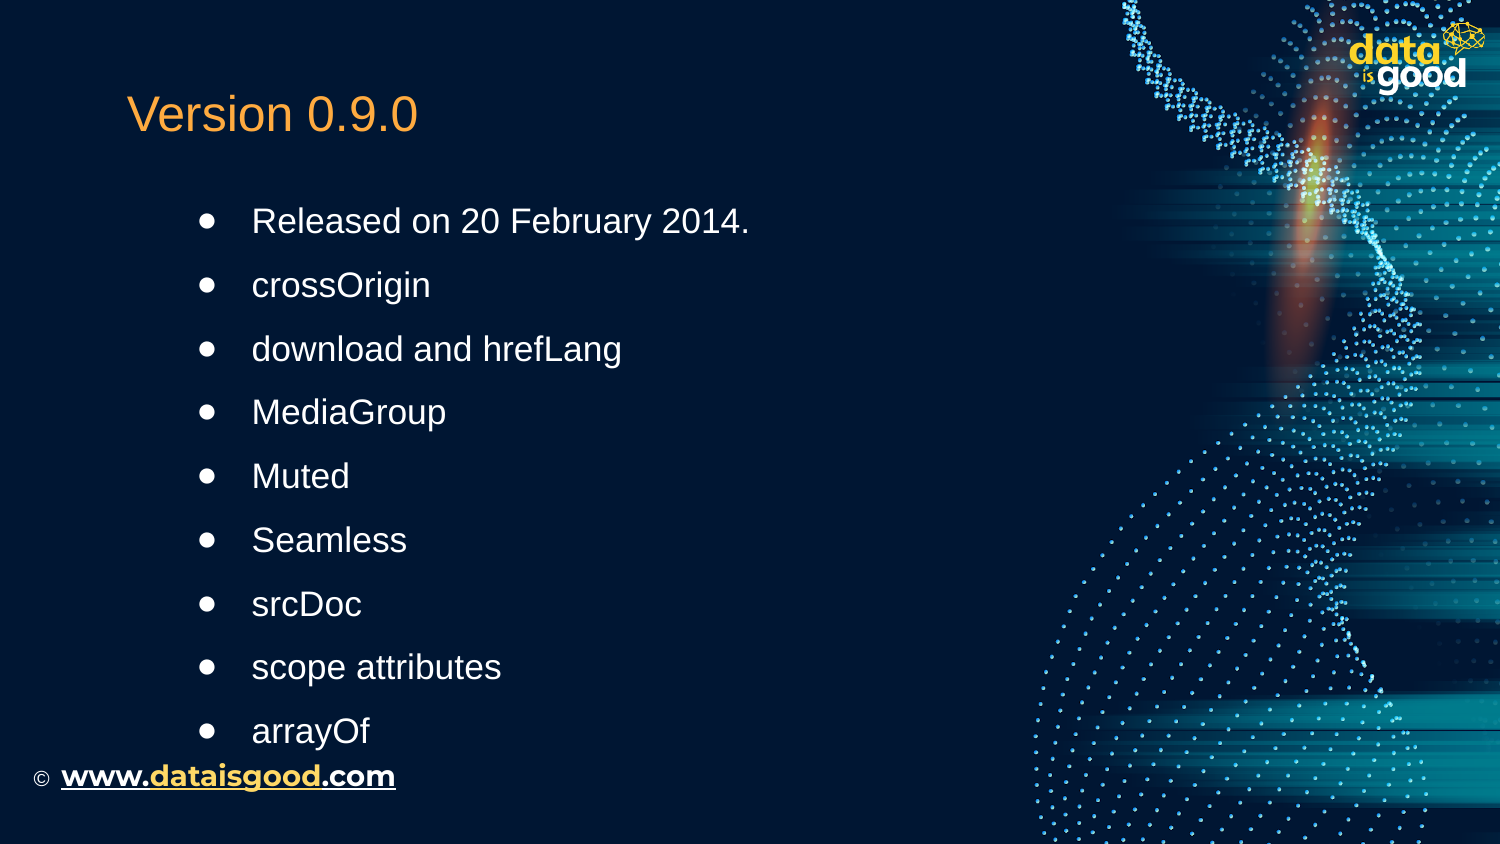

# Version 0.9.0
Released on 20 February 2014.
crossOrigin
download and hrefLang
MediaGroup
Muted
Seamless
srcDoc
scope attributes
arrayOf